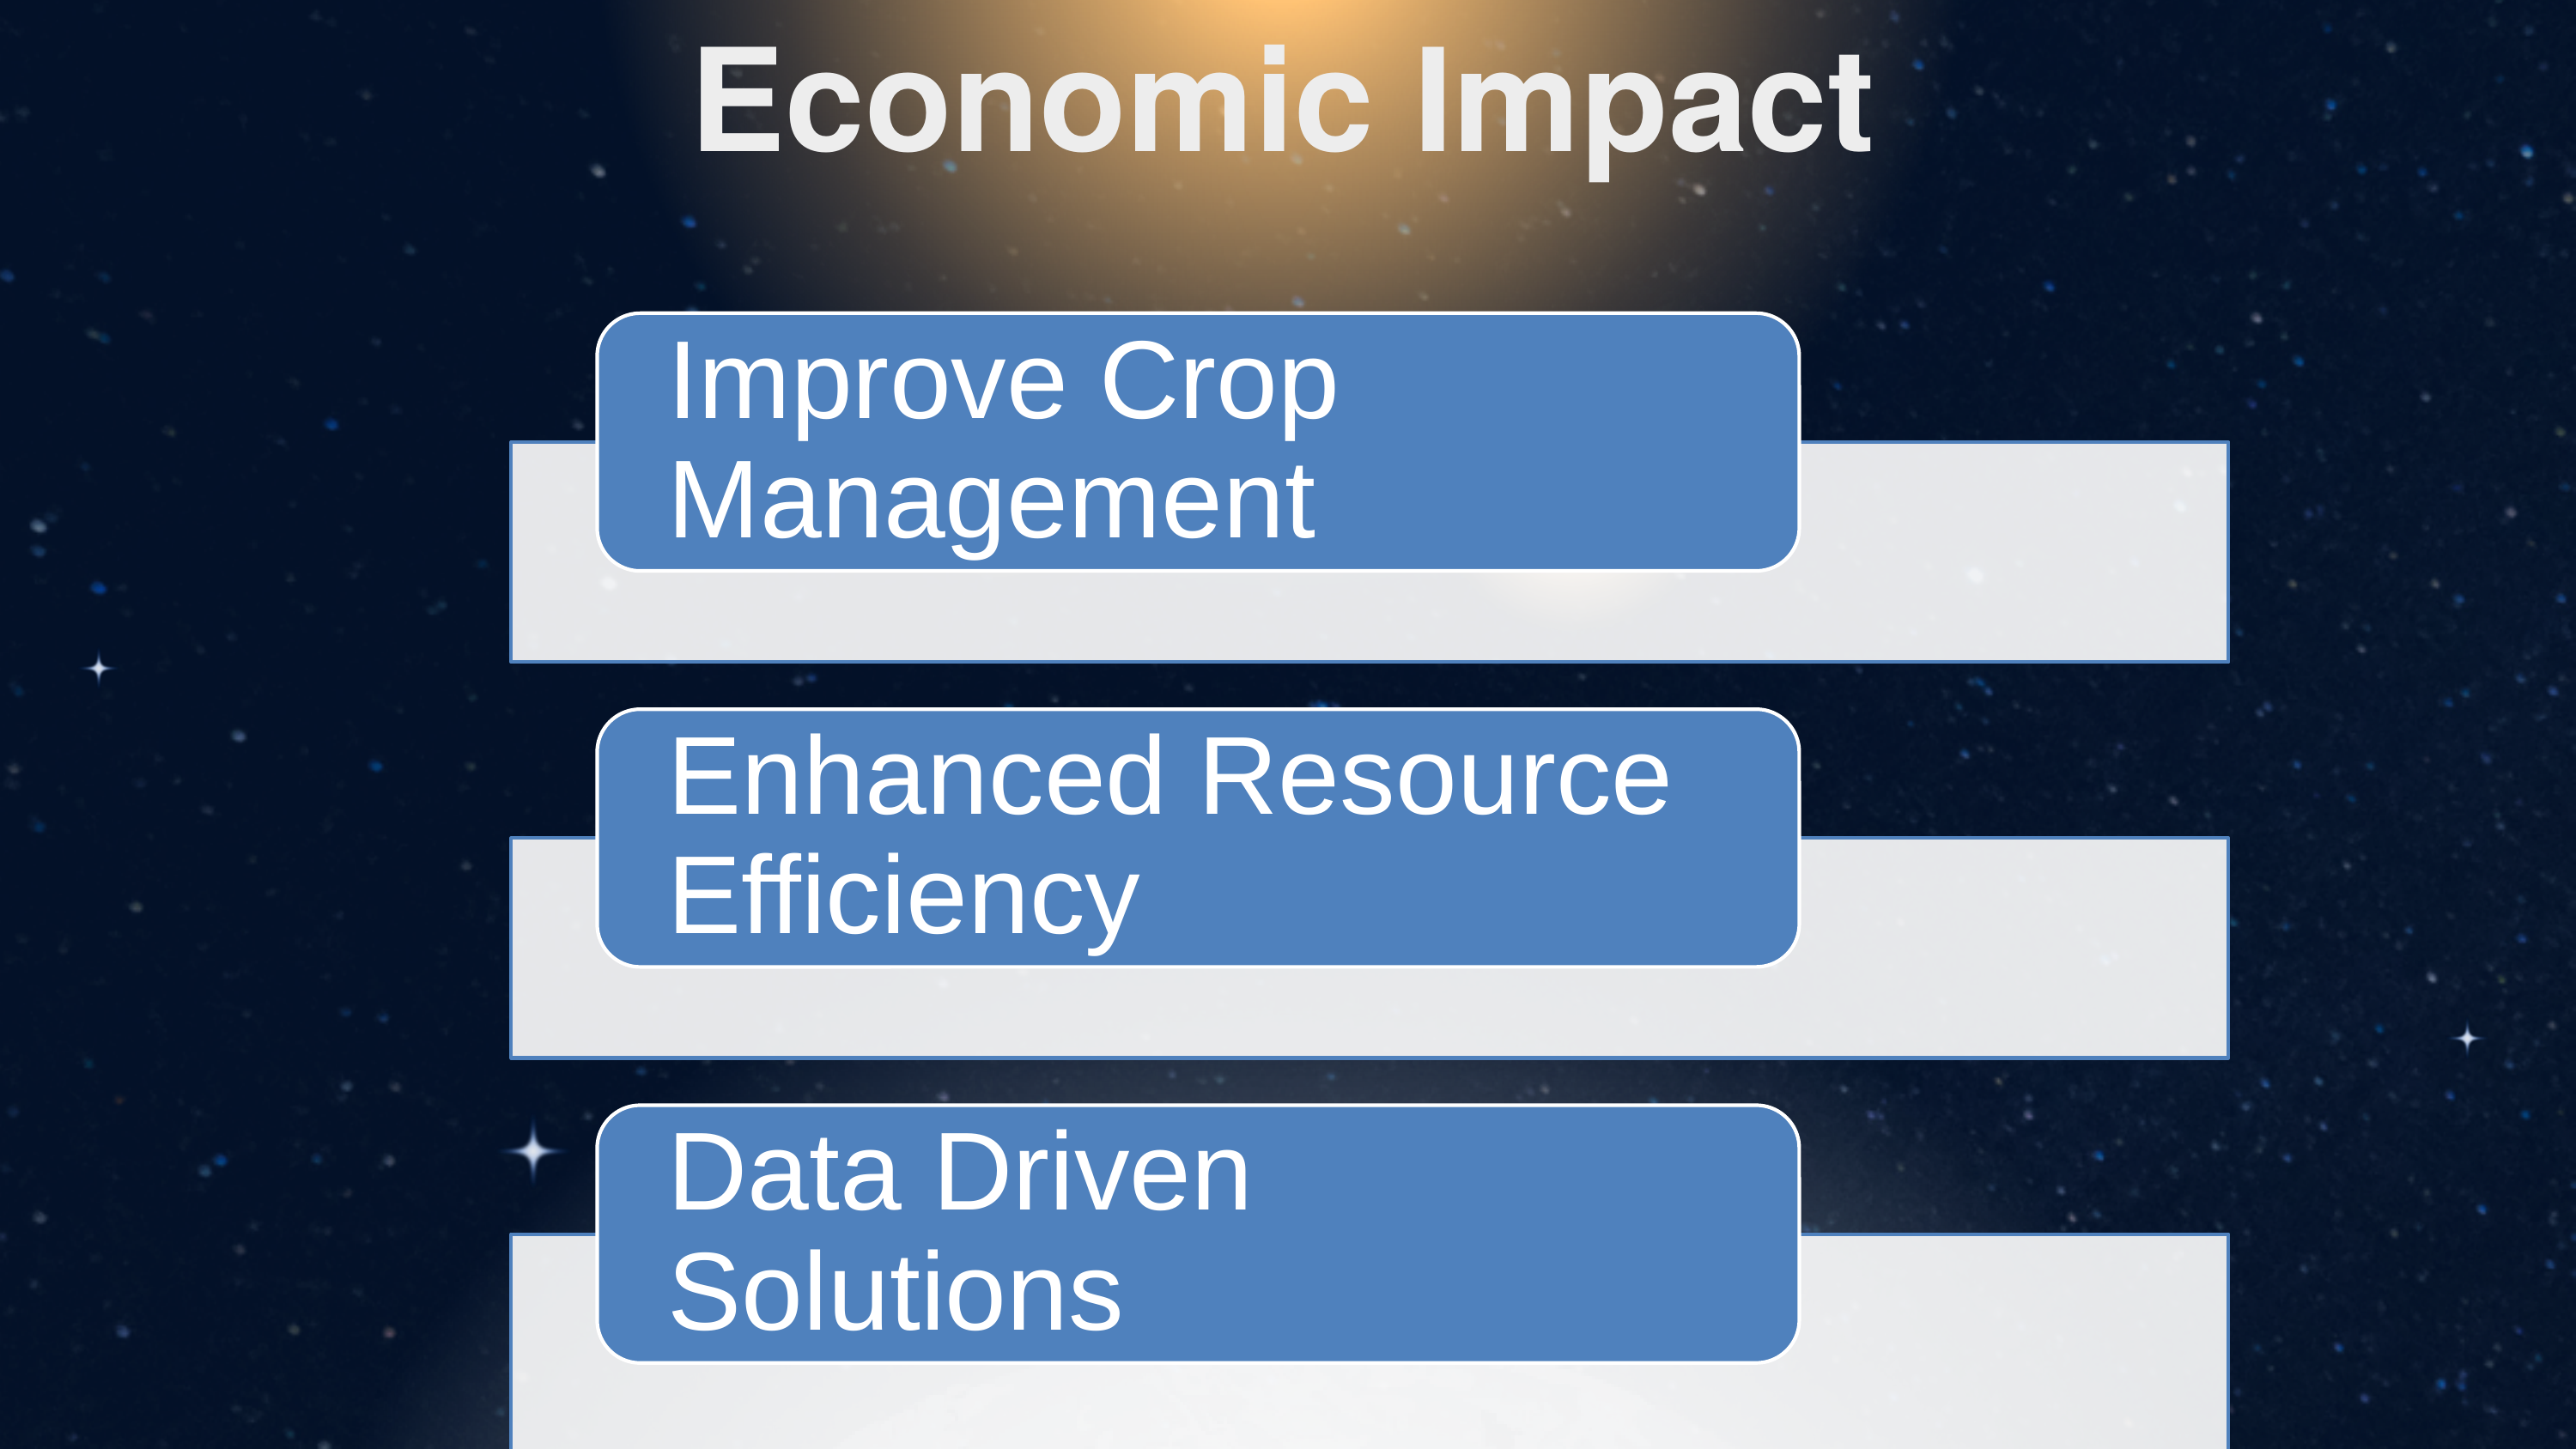

Economic Impact
Improve Crop Management
Enhanced Resource Efficiency
Data Driven Solutions